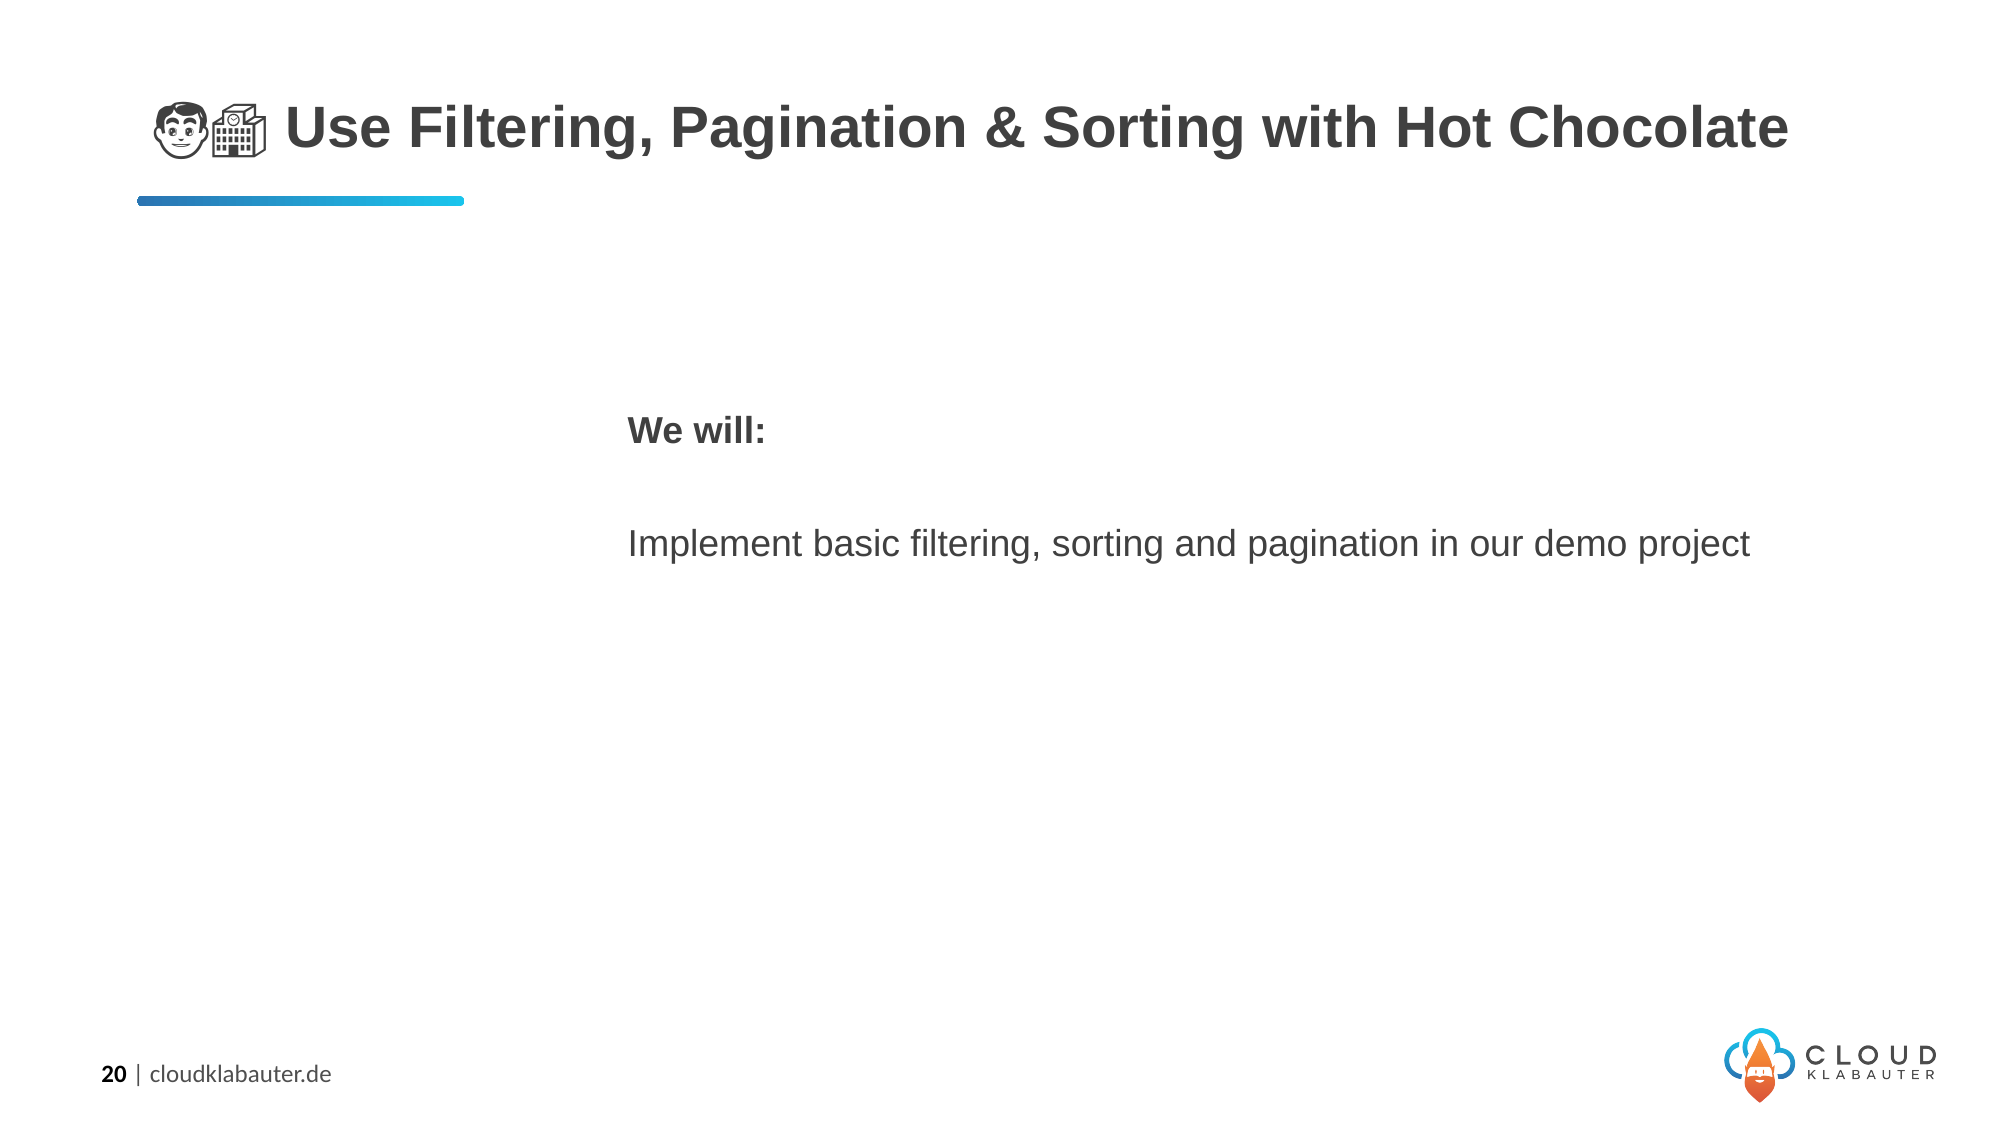

# 👨‍🏫 Use Filtering, Pagination & Sorting with Hot Chocolate
We will:

Implement basic filtering, sorting and pagination in our demo project
20 | cloudklabauter.de